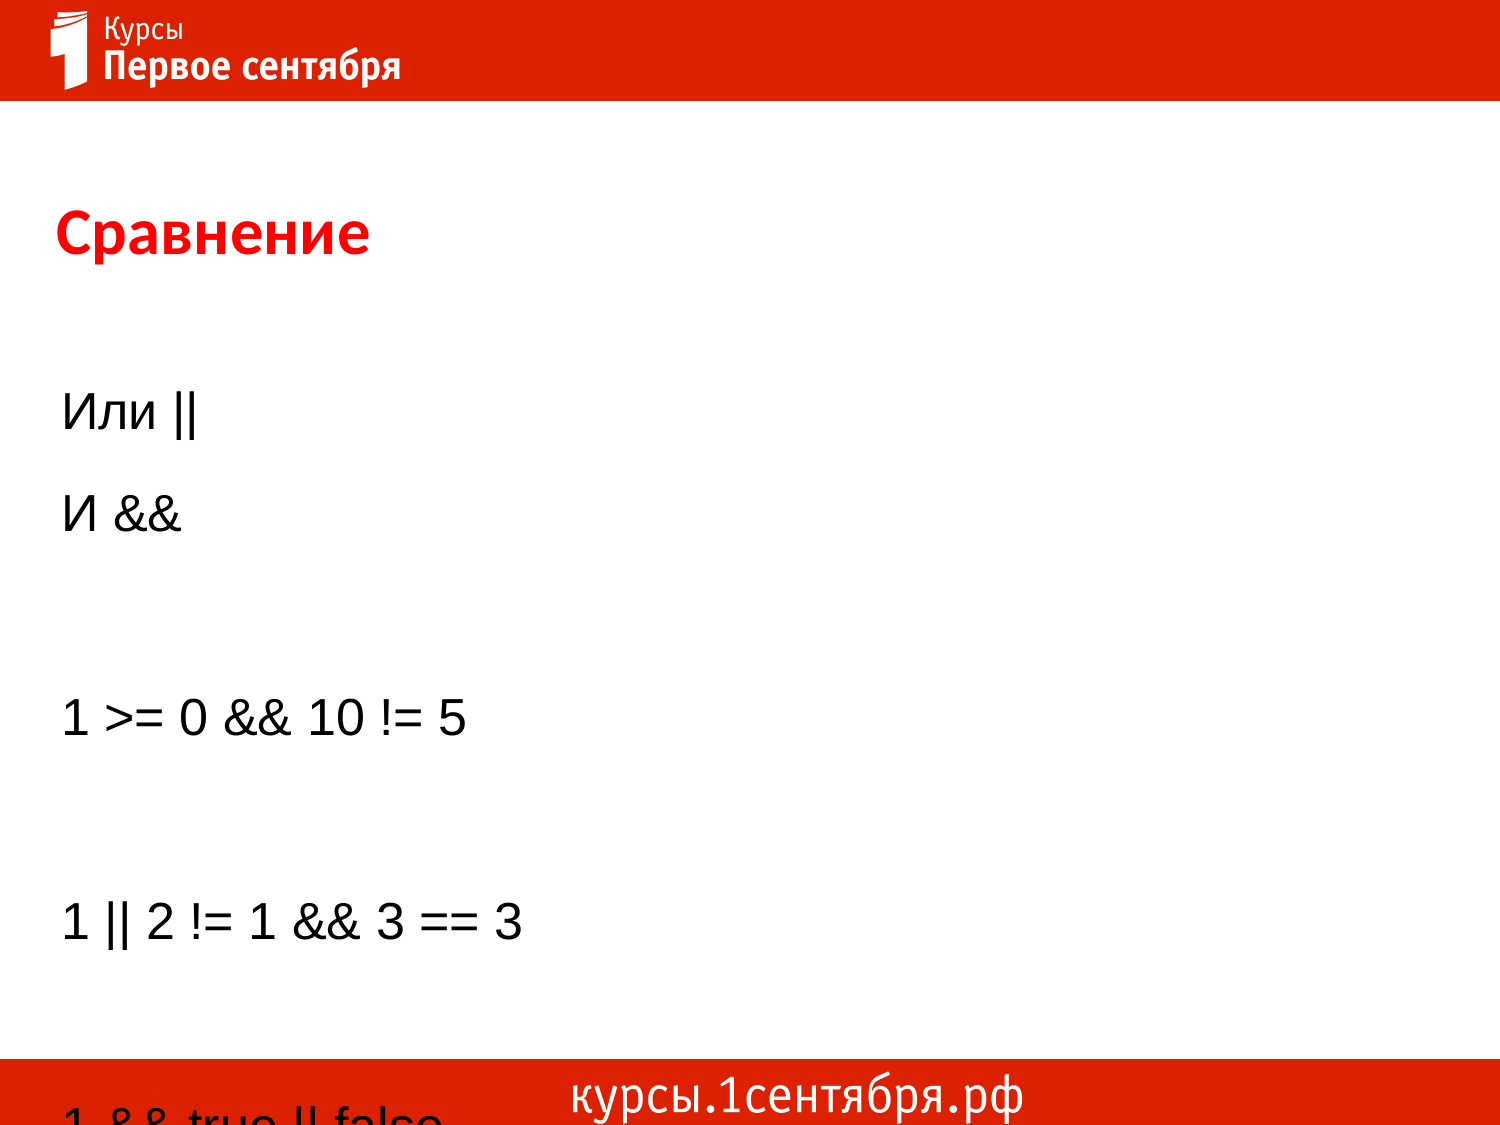

Сравнение
Или ||
И &&

1 >= 0 && 10 != 5

1 || 2 != 1 && 3 == 3

1 && true || false